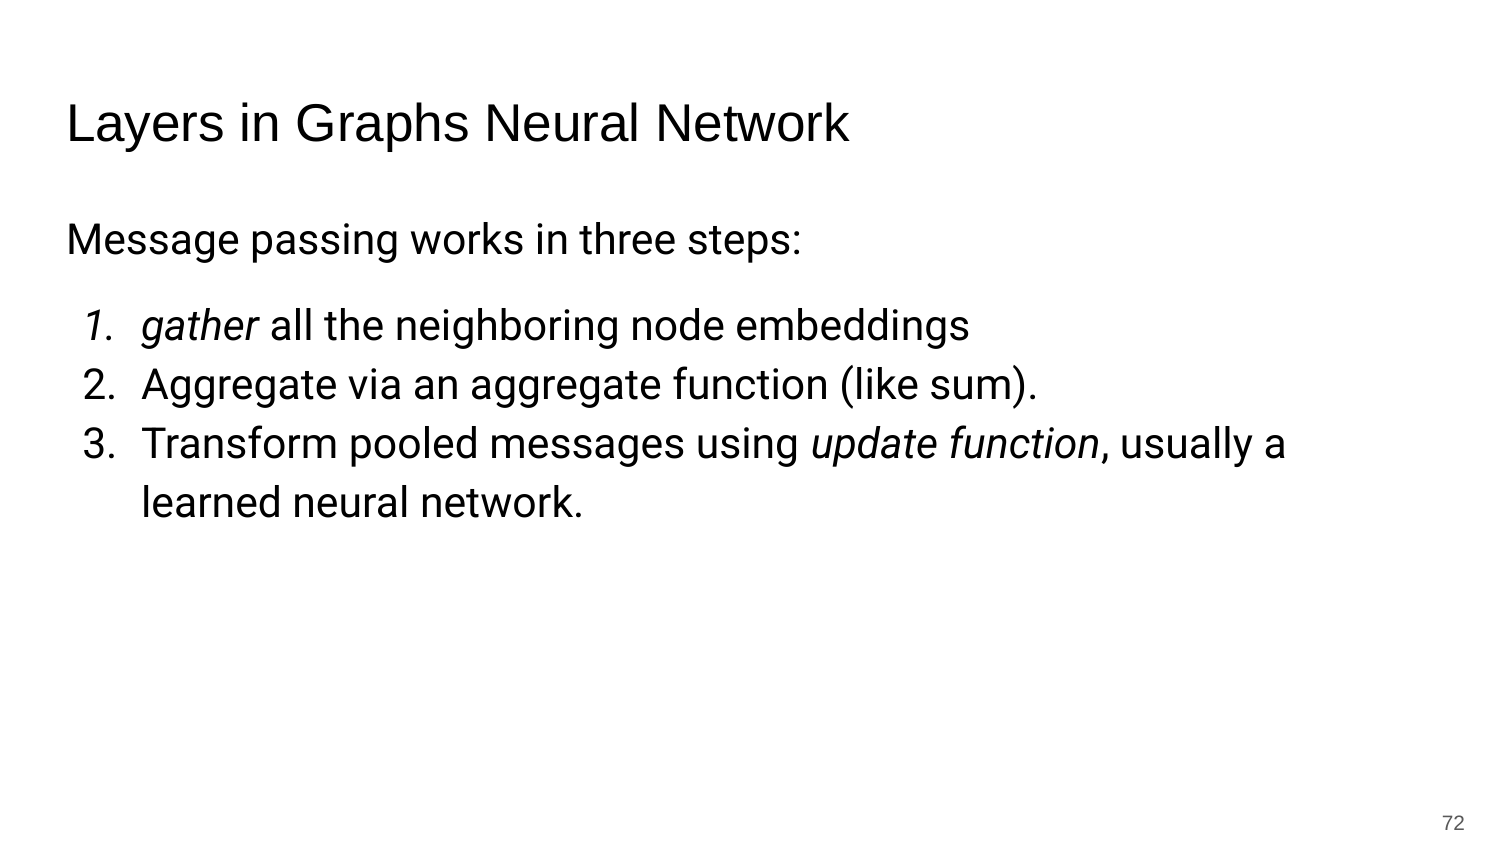

# Layers in Graphs Neural Network
Message passing works in three steps:
gather all the neighboring node embeddings
Aggregate via an aggregate function (like sum).
Transform pooled messages using update function, usually a learned neural network.

72